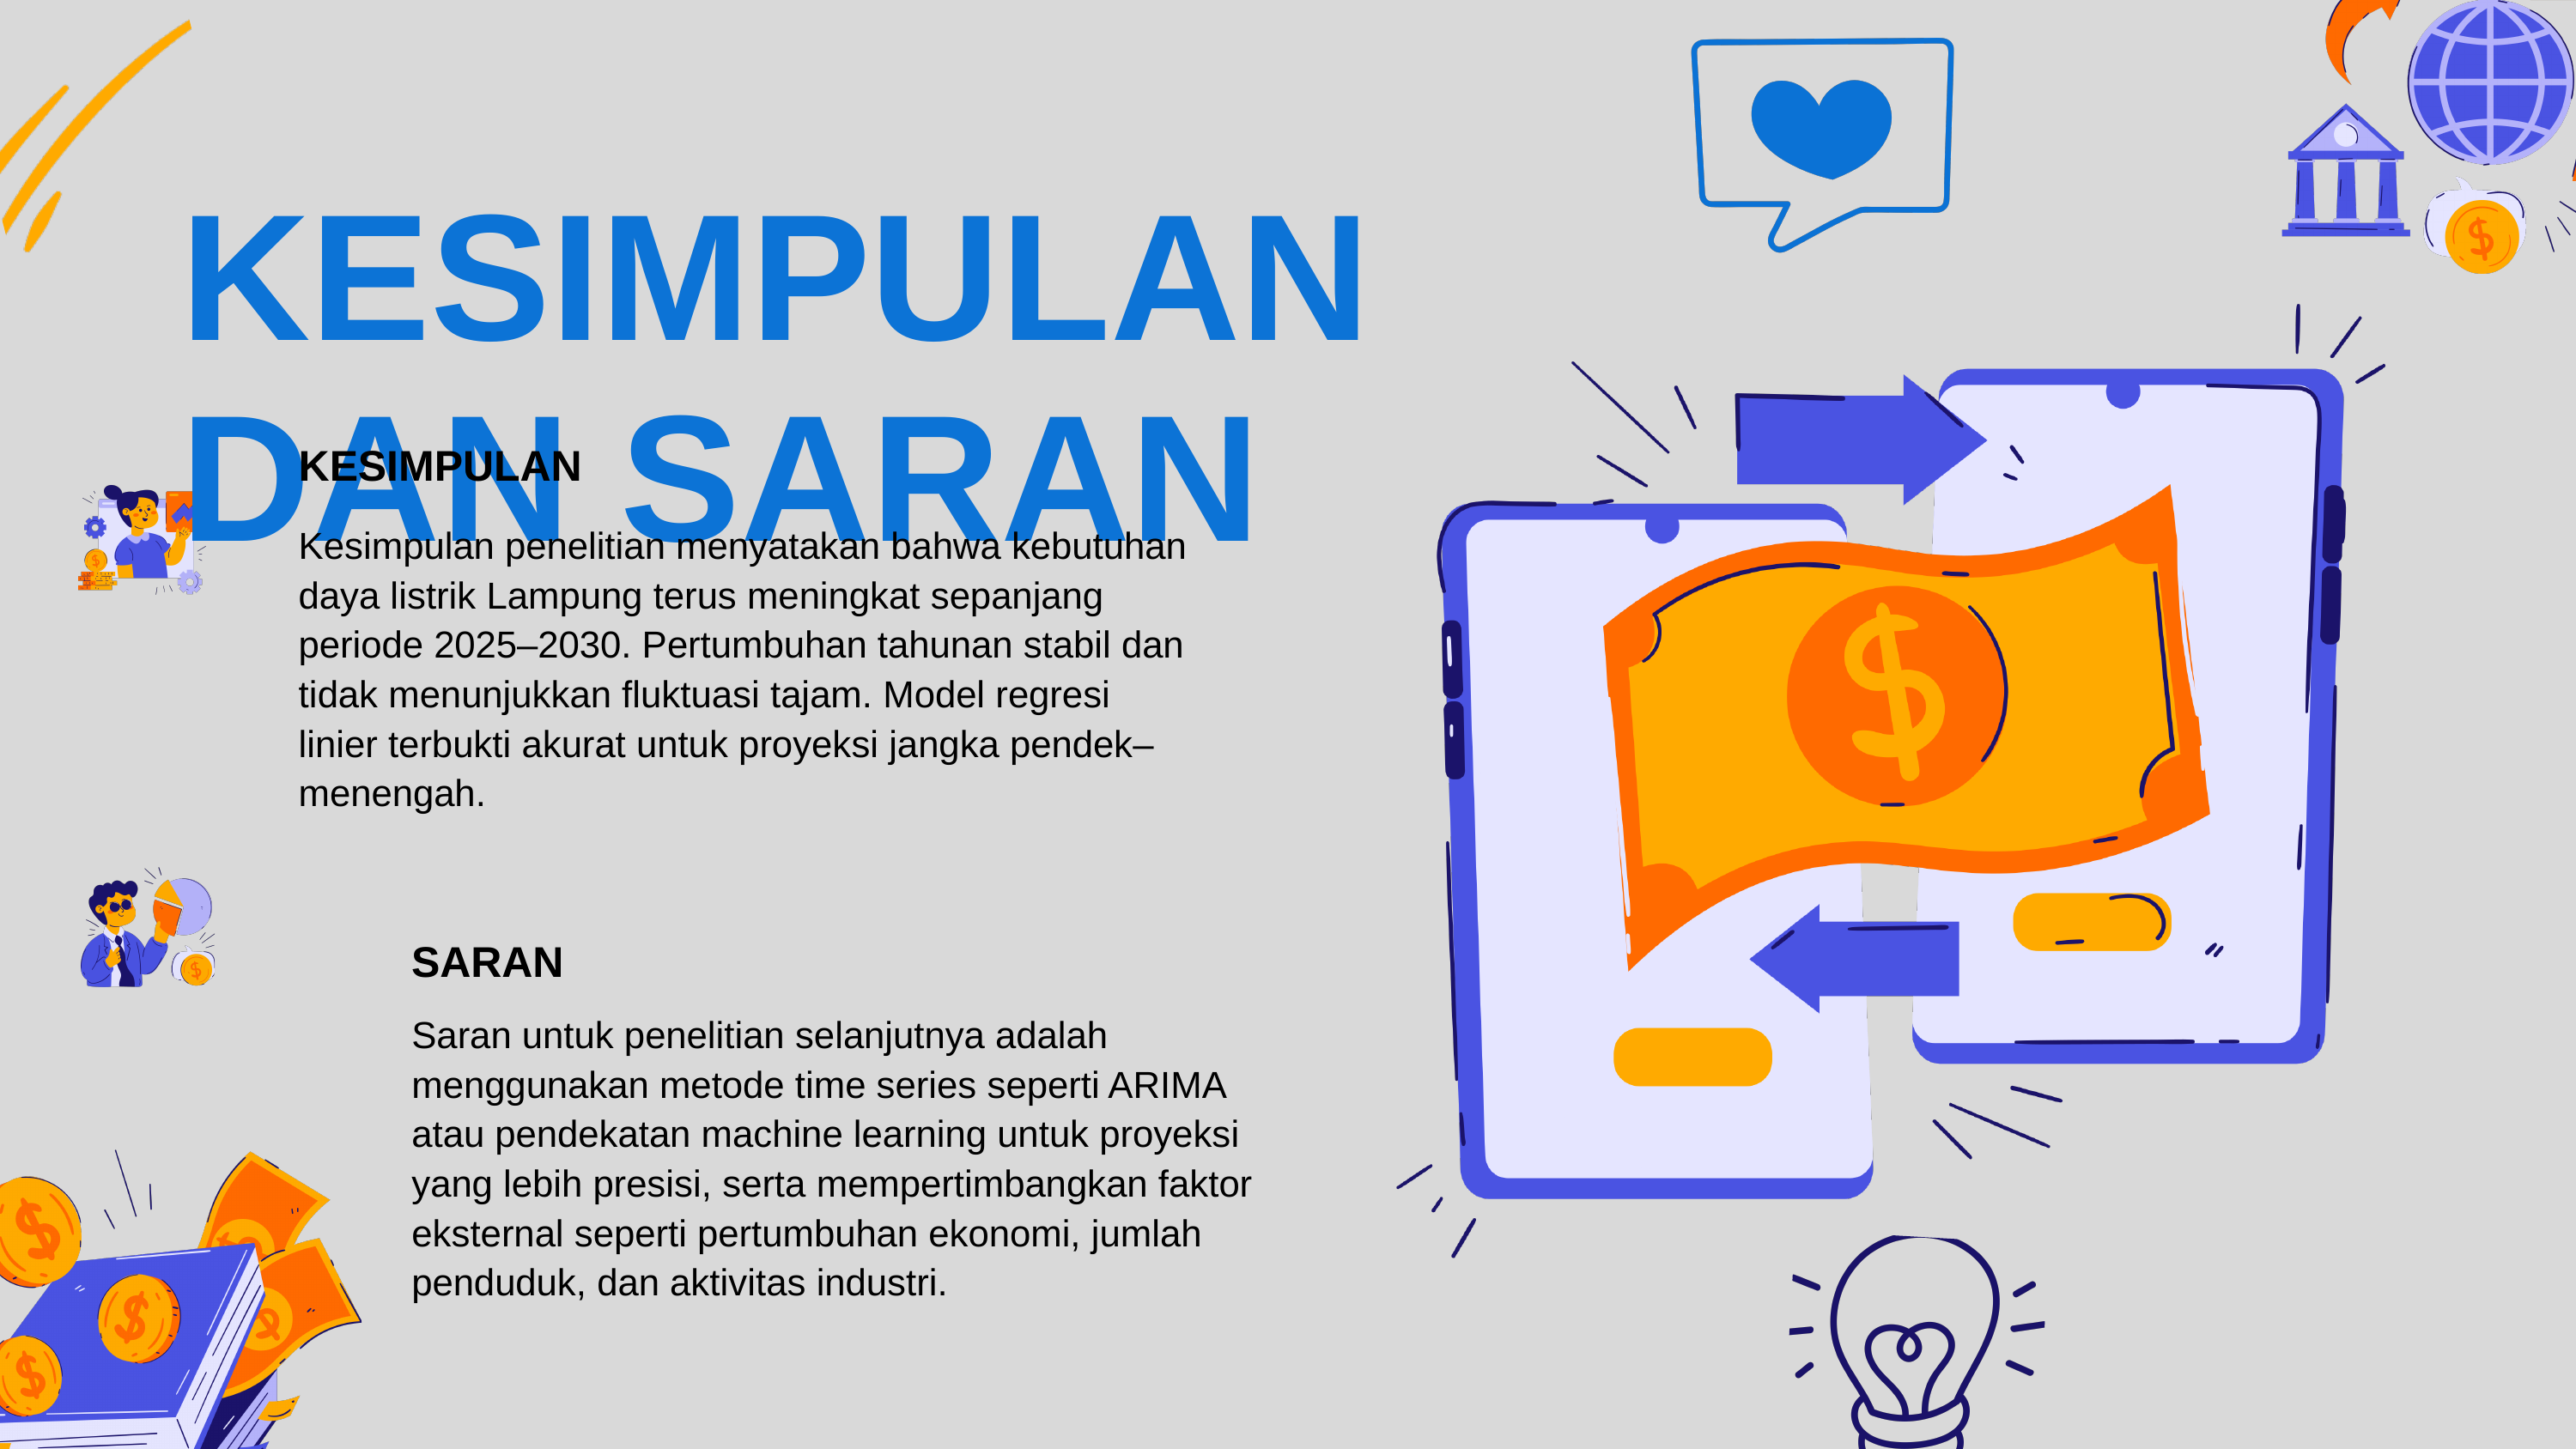

KESIMPULAN DAN SARAN

KESIMPULAN

Kesimpulan penelitian menyatakan bahwa kebutuhan daya listrik Lampung terus meningkat sepanjang periode 2025–2030. Pertumbuhan tahunan stabil dan tidak menunjukkan fluktuasi tajam. Model regresi linier terbukti akurat untuk proyeksi jangka pendek–menengah.

SARAN
Saran untuk penelitian selanjutnya adalah menggunakan metode time series seperti ARIMA atau pendekatan machine learning untuk proyeksi yang lebih presisi, serta mempertimbangkan faktor eksternal seperti pertumbuhan ekonomi, jumlah penduduk, dan aktivitas industri.